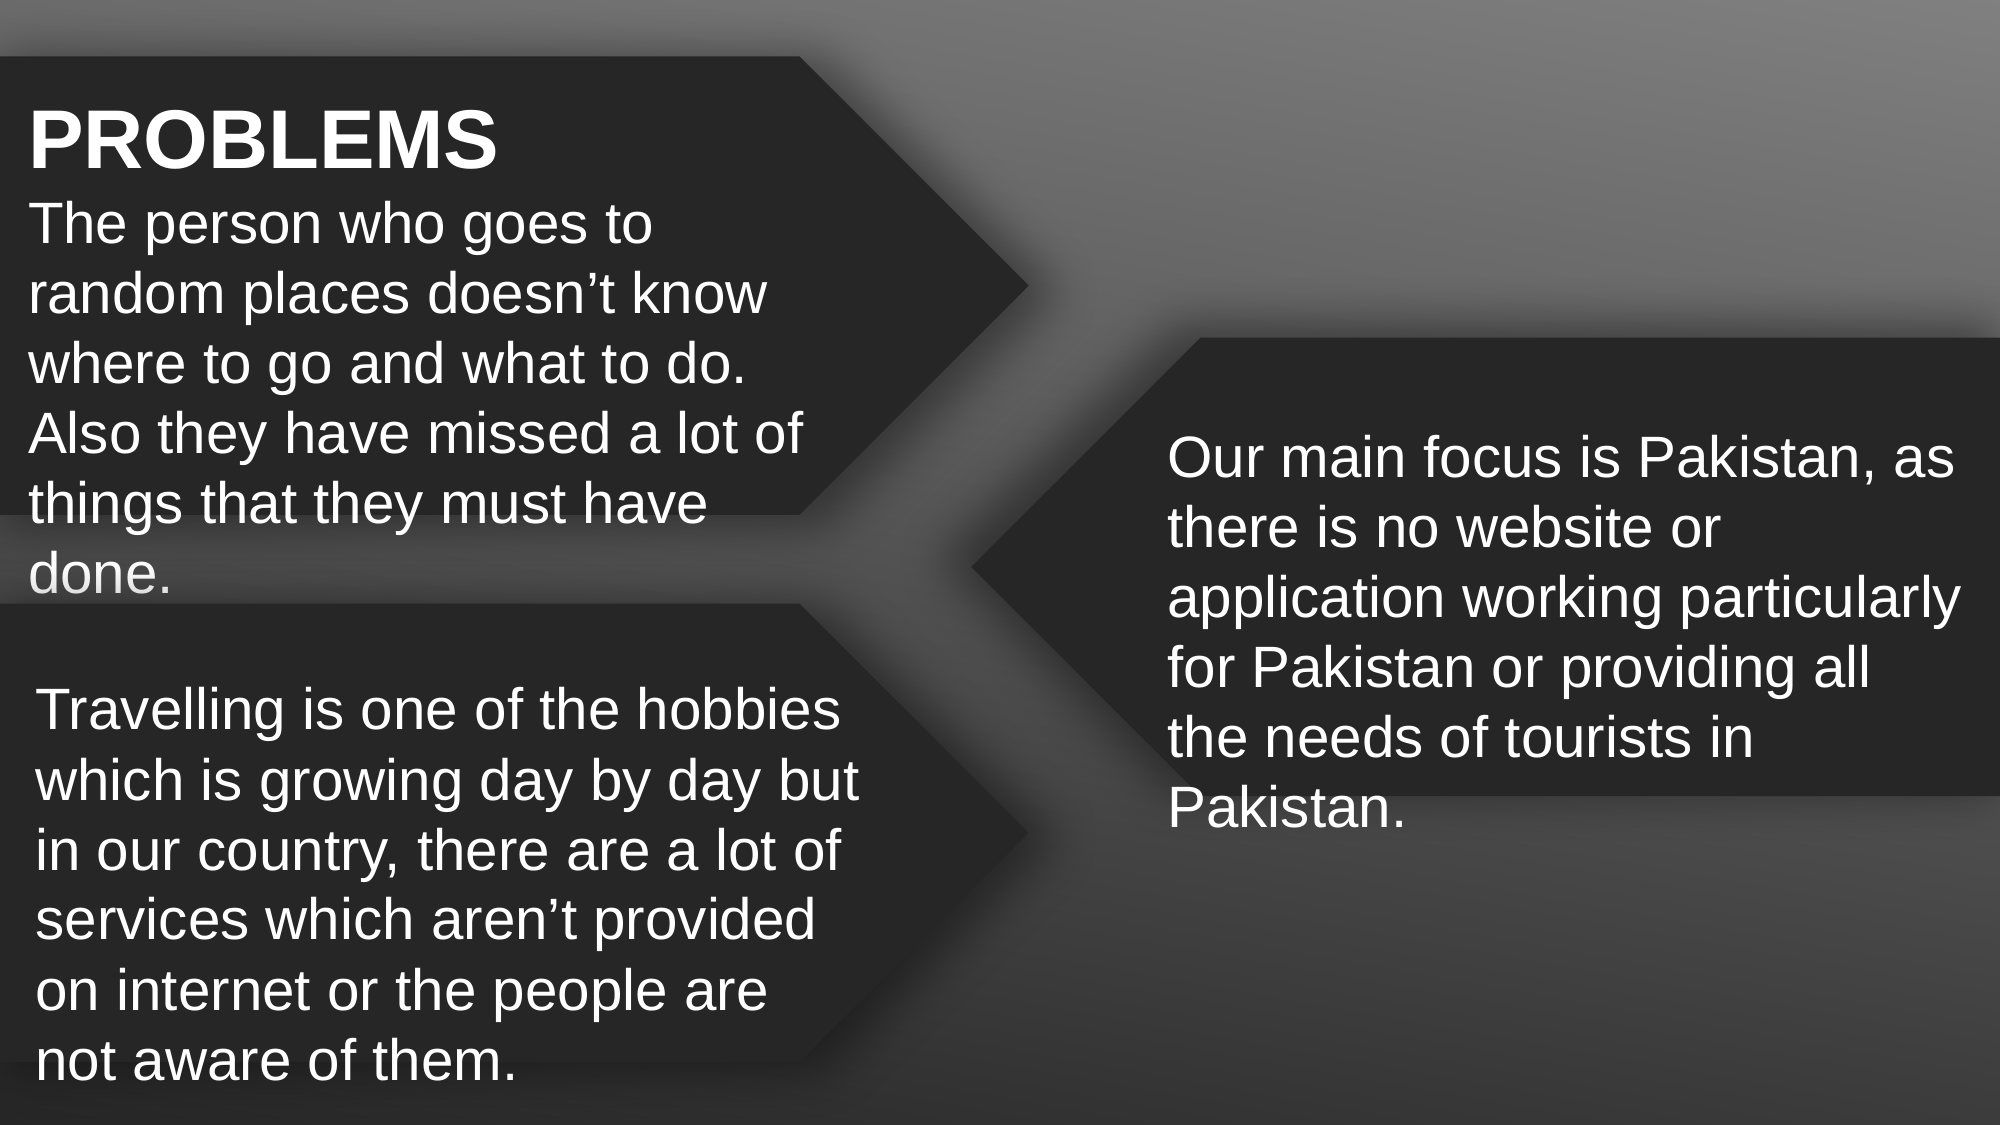

PROBLEMS
The person who goes to random places doesn’t know where to go and what to do. Also they have missed a lot of things that they must have done.

Our main focus is Pakistan, as there is no website or application working particularly for Pakistan or providing all the needs of tourists in Pakistan.

Travelling is one of the hobbies which is growing day by day but in our country, there are a lot of services which aren’t provided on internet or the people are not aware of them.